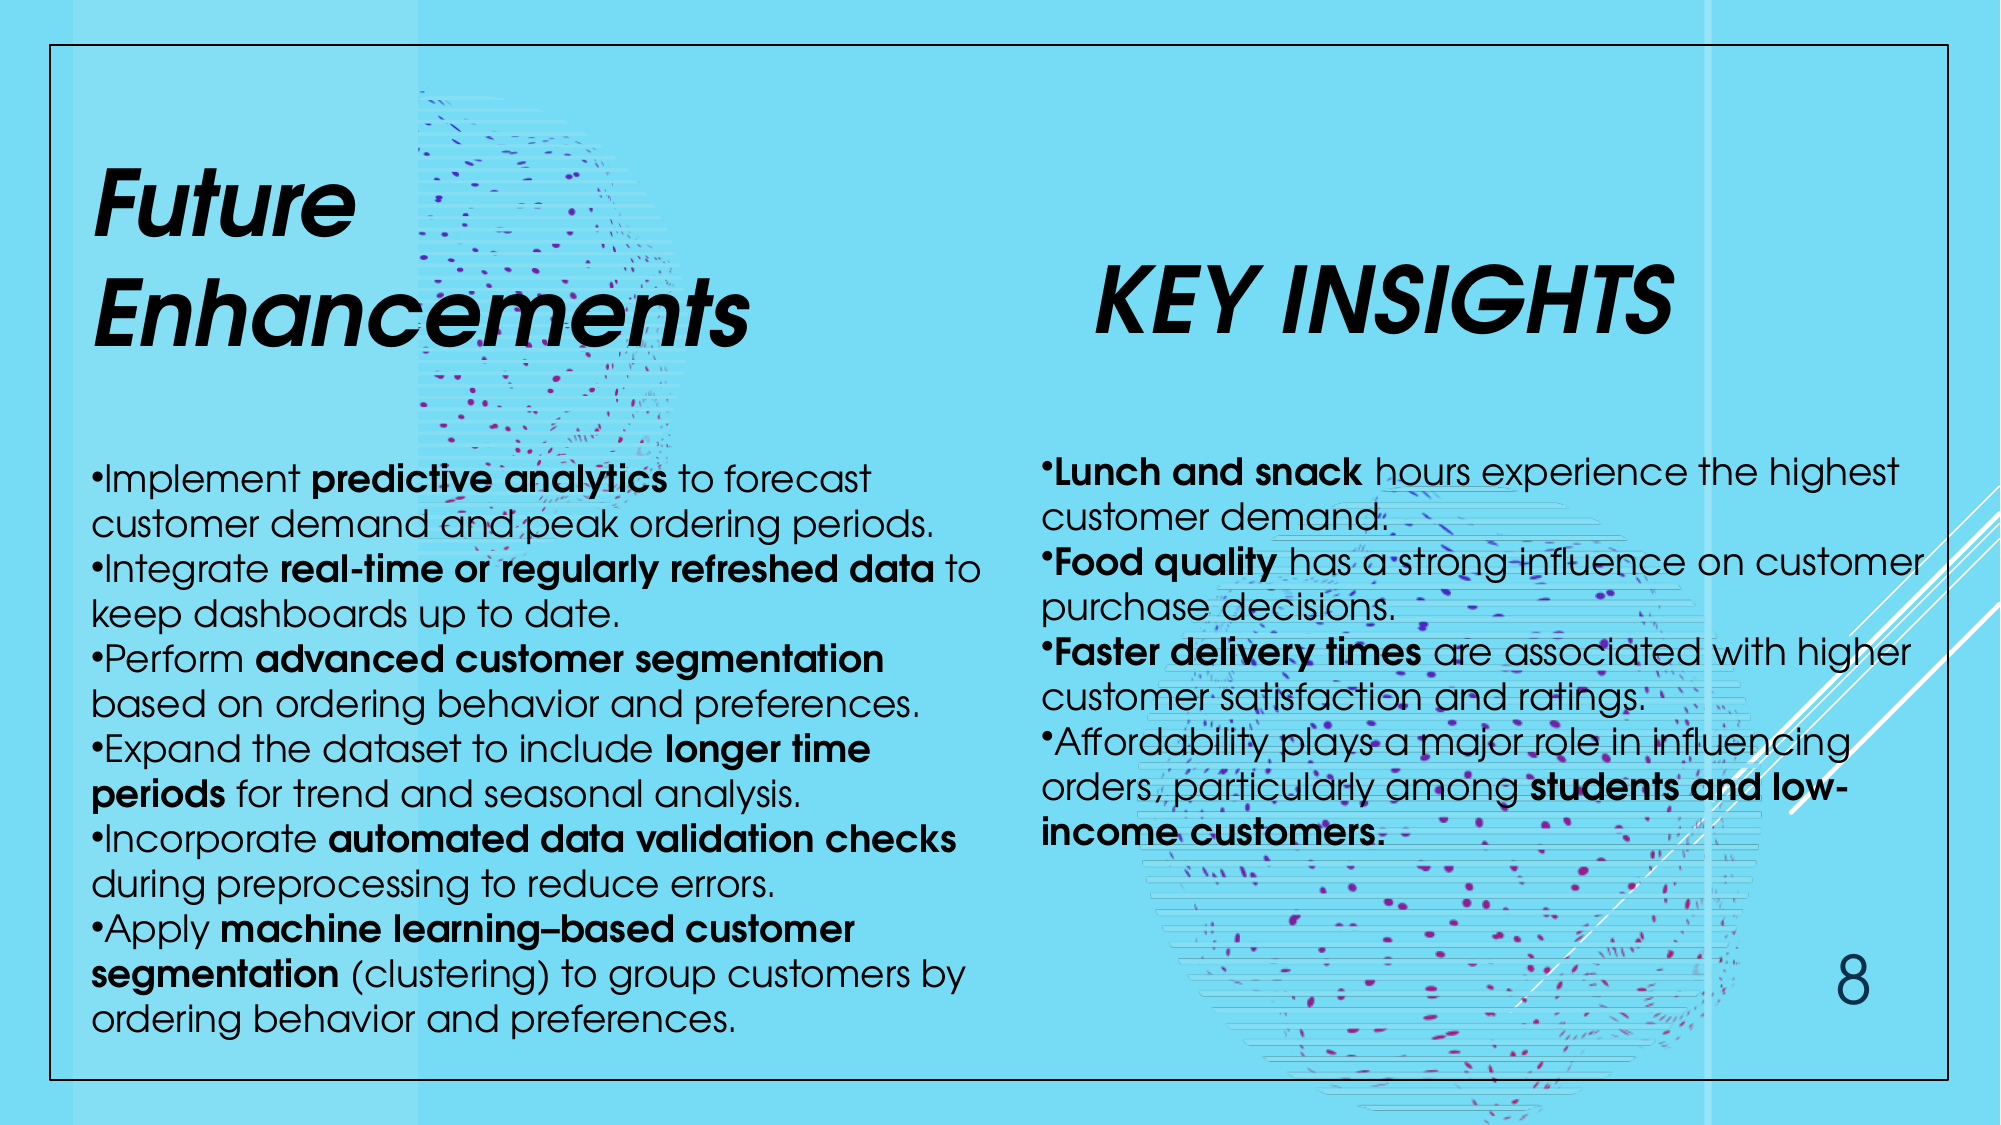

Future Enhancements

Implement predictive analytics to forecast customer demand and peak ordering periods.
Integrate real-time or regularly refreshed data to keep dashboards up to date.
Perform advanced customer segmentation based on ordering behavior and preferences.
Expand the dataset to include longer time periods for trend and seasonal analysis.
Incorporate automated data validation checks during preprocessing to reduce errors.
Apply machine learning–based customer segmentation (clustering) to group customers by ordering behavior and preferences.
# Key insights
Lunch and snack hours experience the highest customer demand.
Food quality has a strong influence on customer purchase decisions.
Faster delivery times are associated with higher customer satisfaction and ratings.
Affordability plays a major role in influencing orders, particularly among students and low-income customers.
8